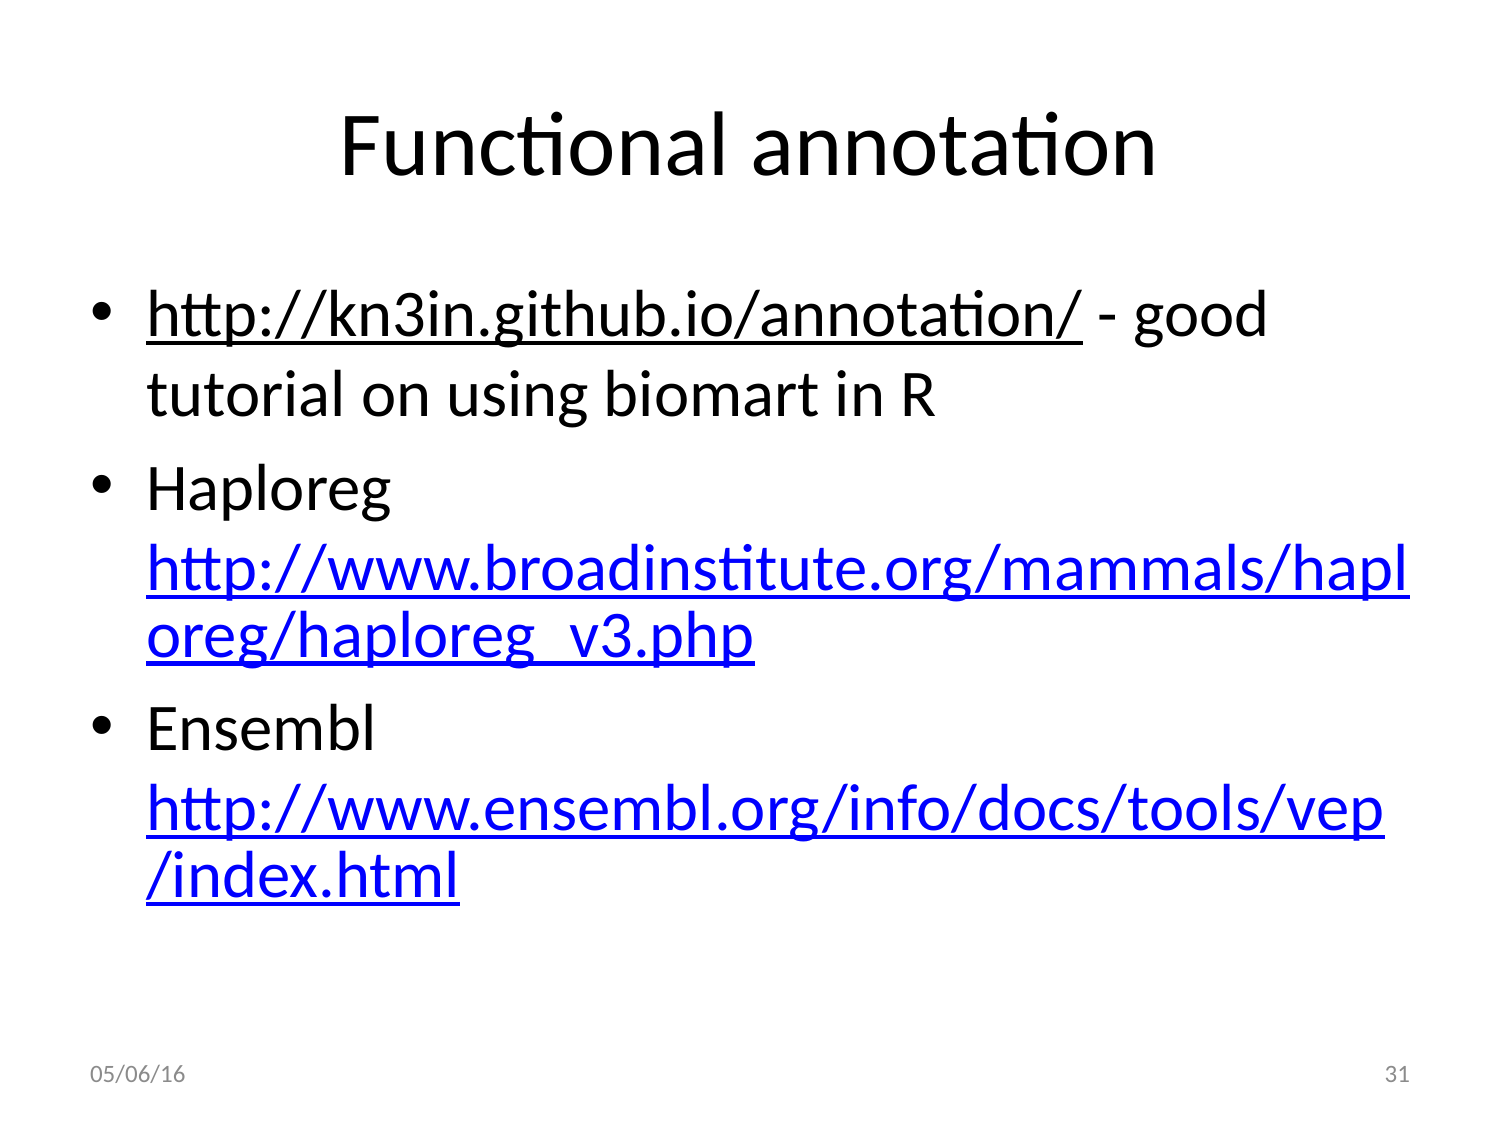

# Functional annotation
http://kn3in.github.io/annotation/ - good tutorial on using biomart in R
Haploreg http://www.broadinstitute.org/mammals/haploreg/haploreg_v3.php
Ensembl http://www.ensembl.org/info/docs/tools/vep/index.html